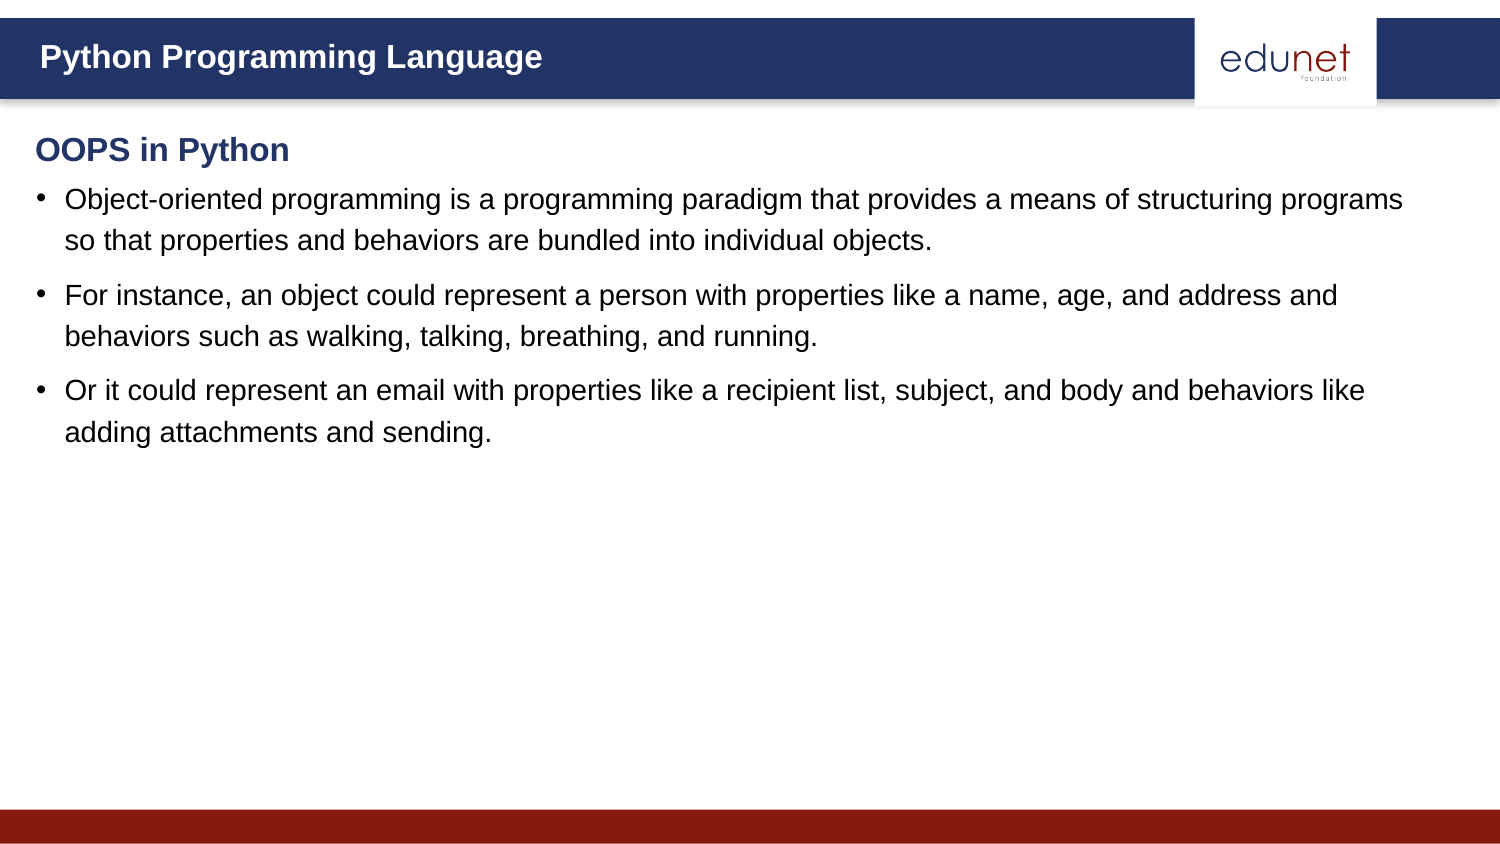

# OOPS in Python
Object-oriented programming is a programming paradigm that provides a means of structuring programs so that properties and behaviors are bundled into individual objects.
For instance, an object could represent a person with properties like a name, age, and address and behaviors such as walking, talking, breathing, and running.
Or it could represent an email with properties like a recipient list, subject, and body and behaviors like adding attachments and sending.